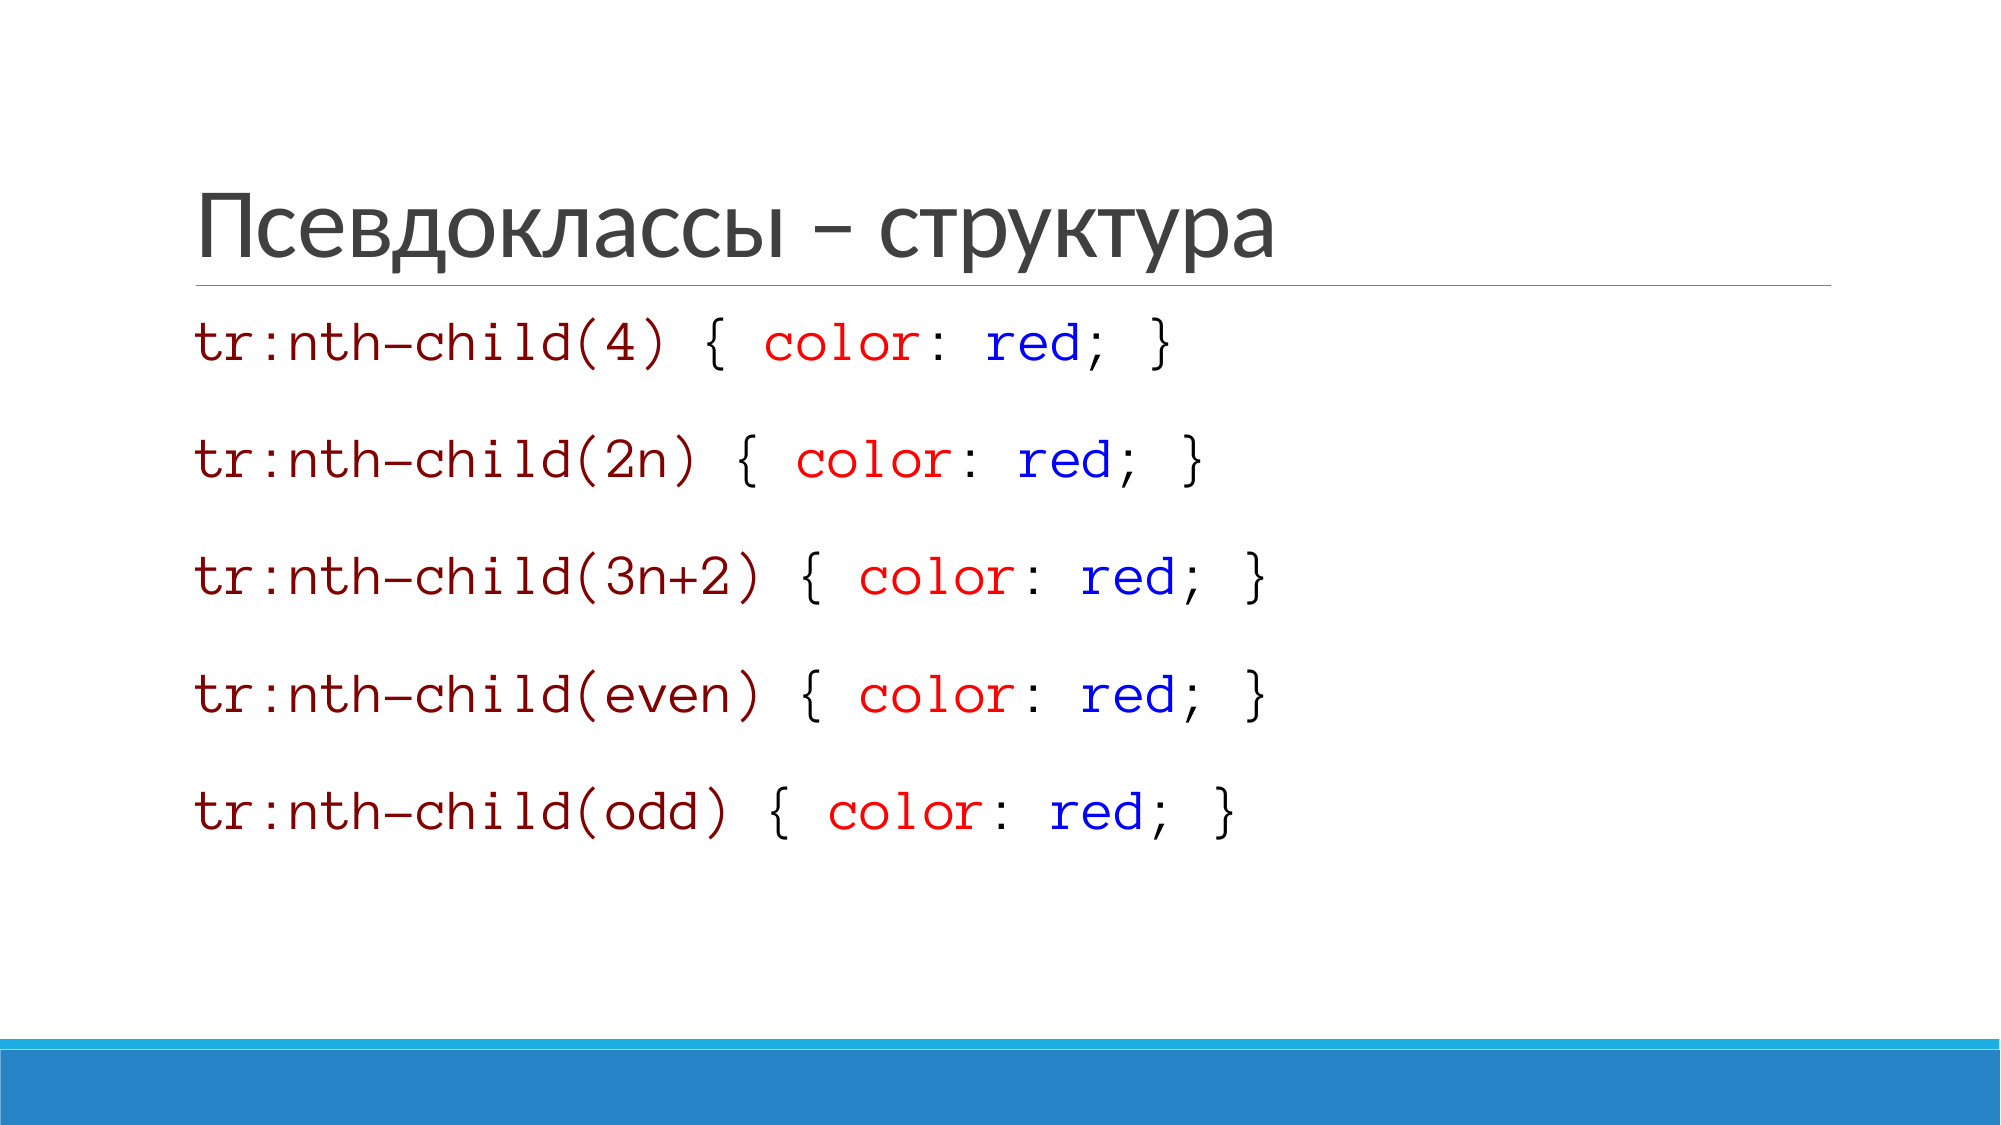

# Псевдоклассы – структура
tr:nth-child(4) { color: red; }
tr:nth-child(2n) { color: red; }
tr:nth-child(3n+2) { color: red; }
tr:nth-child(even) { color: red; }
tr:nth-child(odd) { color: red; }